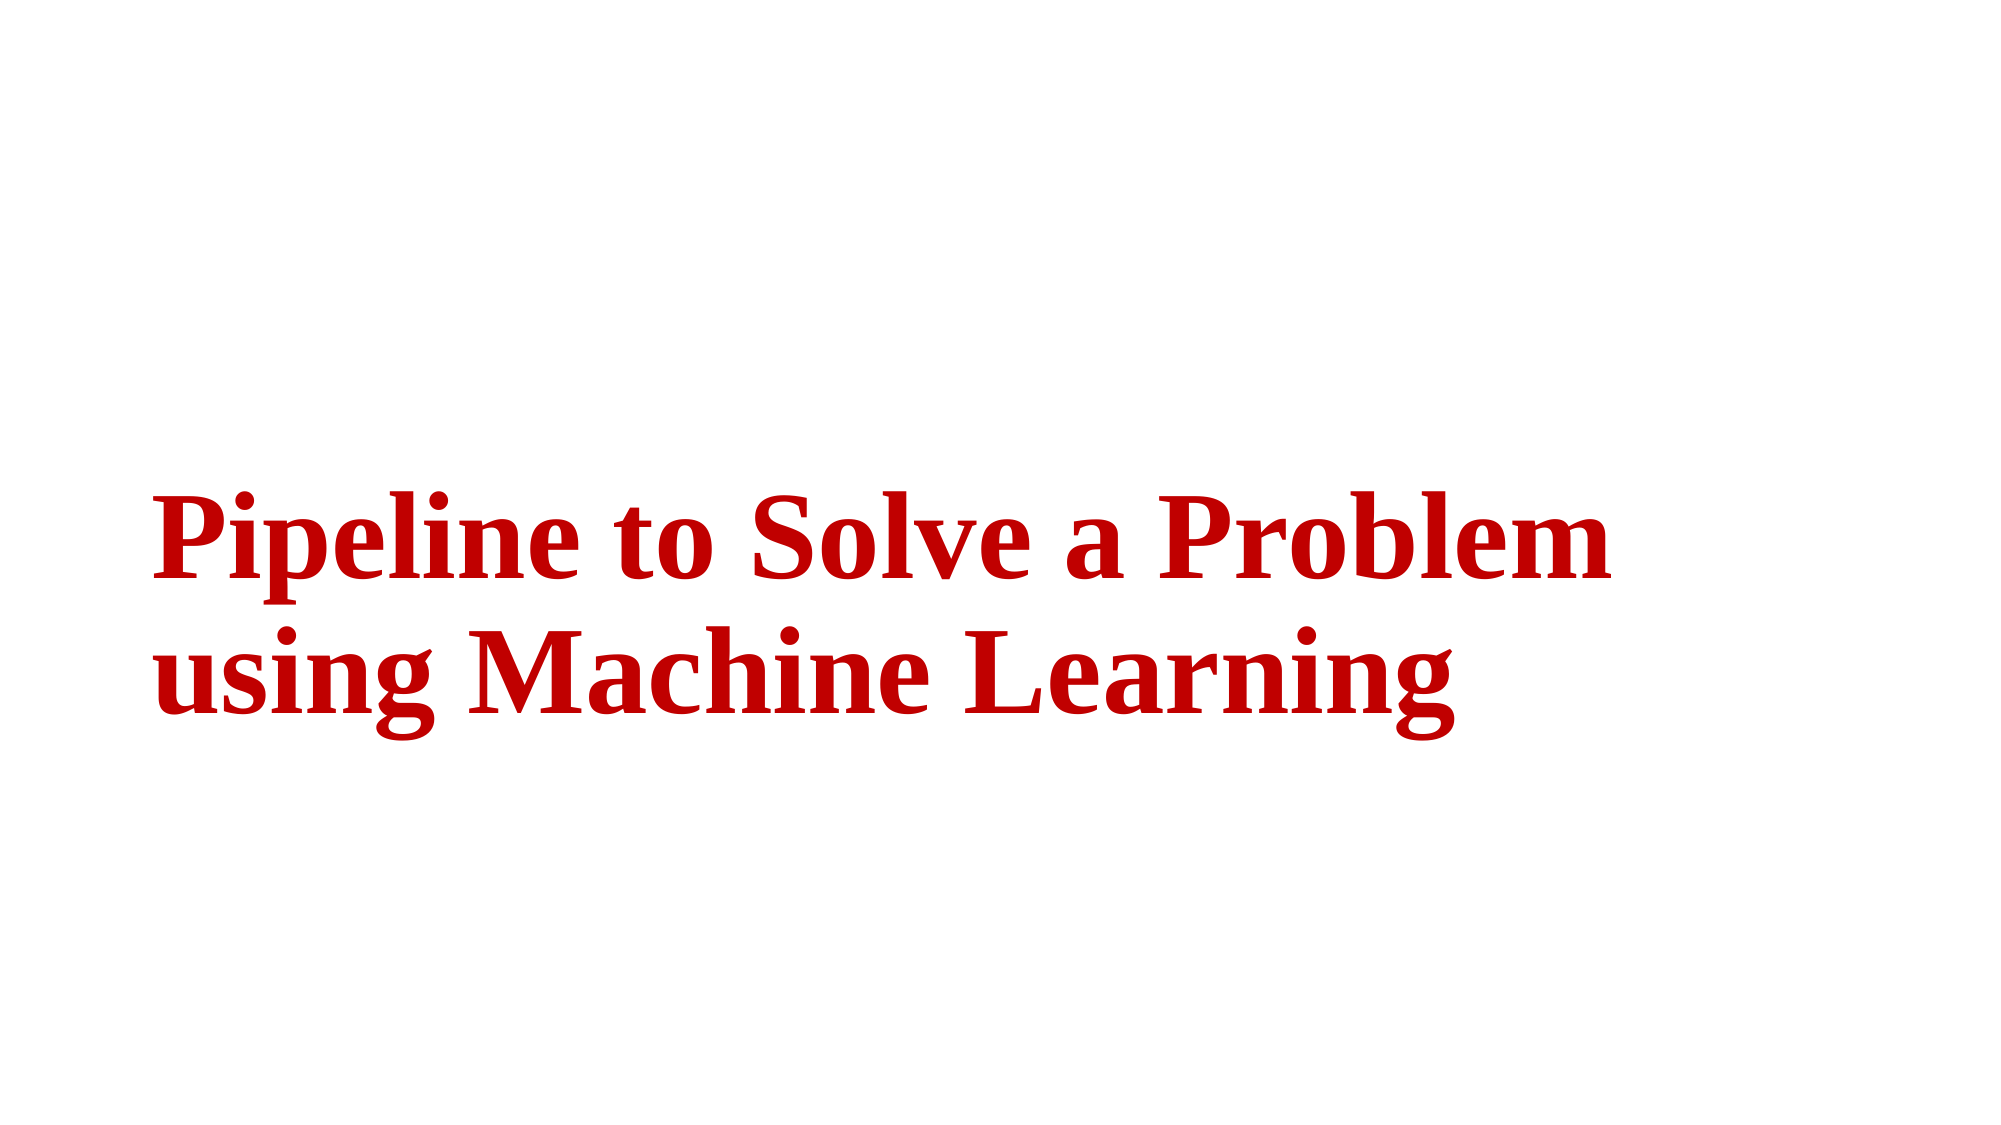

# Pipeline to Solve a Problem using Machine Learning